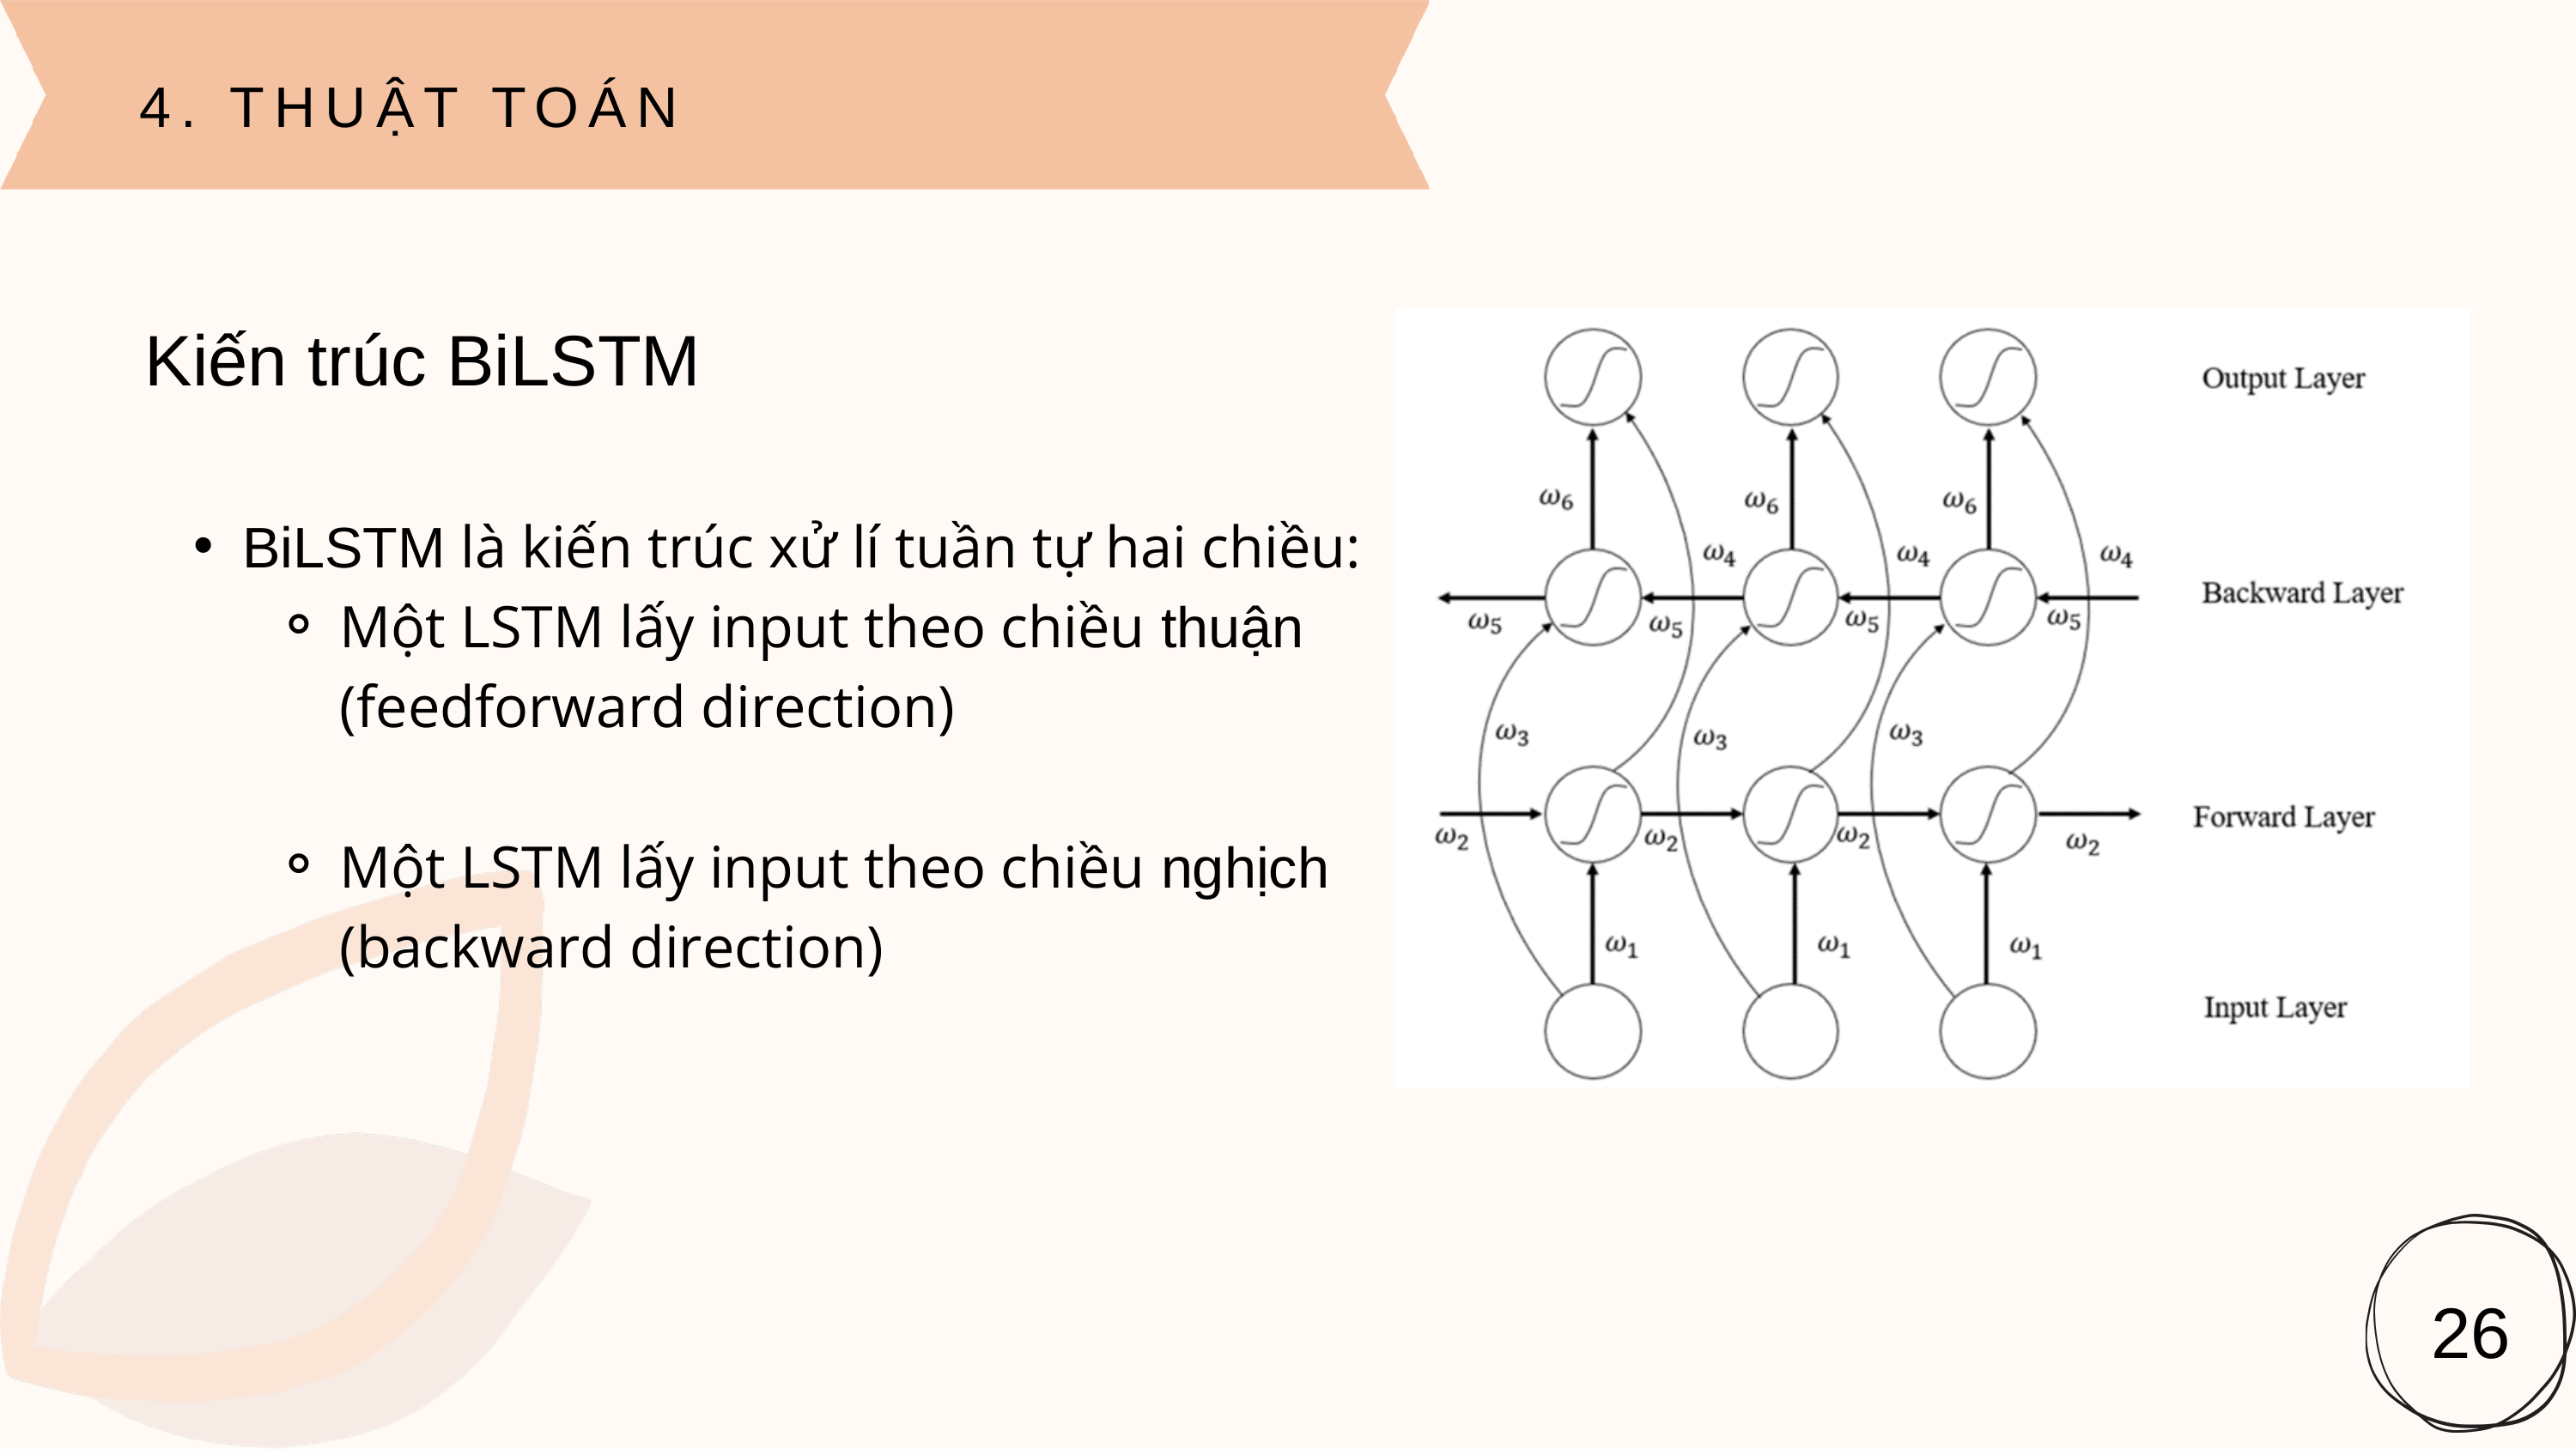

4. THUẬT TOÁN
Kiến trúc BiLSTM
BiLSTM là kiến trúc xử lí tuần tự hai chiều:
Một LSTM lấy input theo chiều thuận (feedforward direction)

Một LSTM lấy input theo chiều nghịch (backward direction)

26